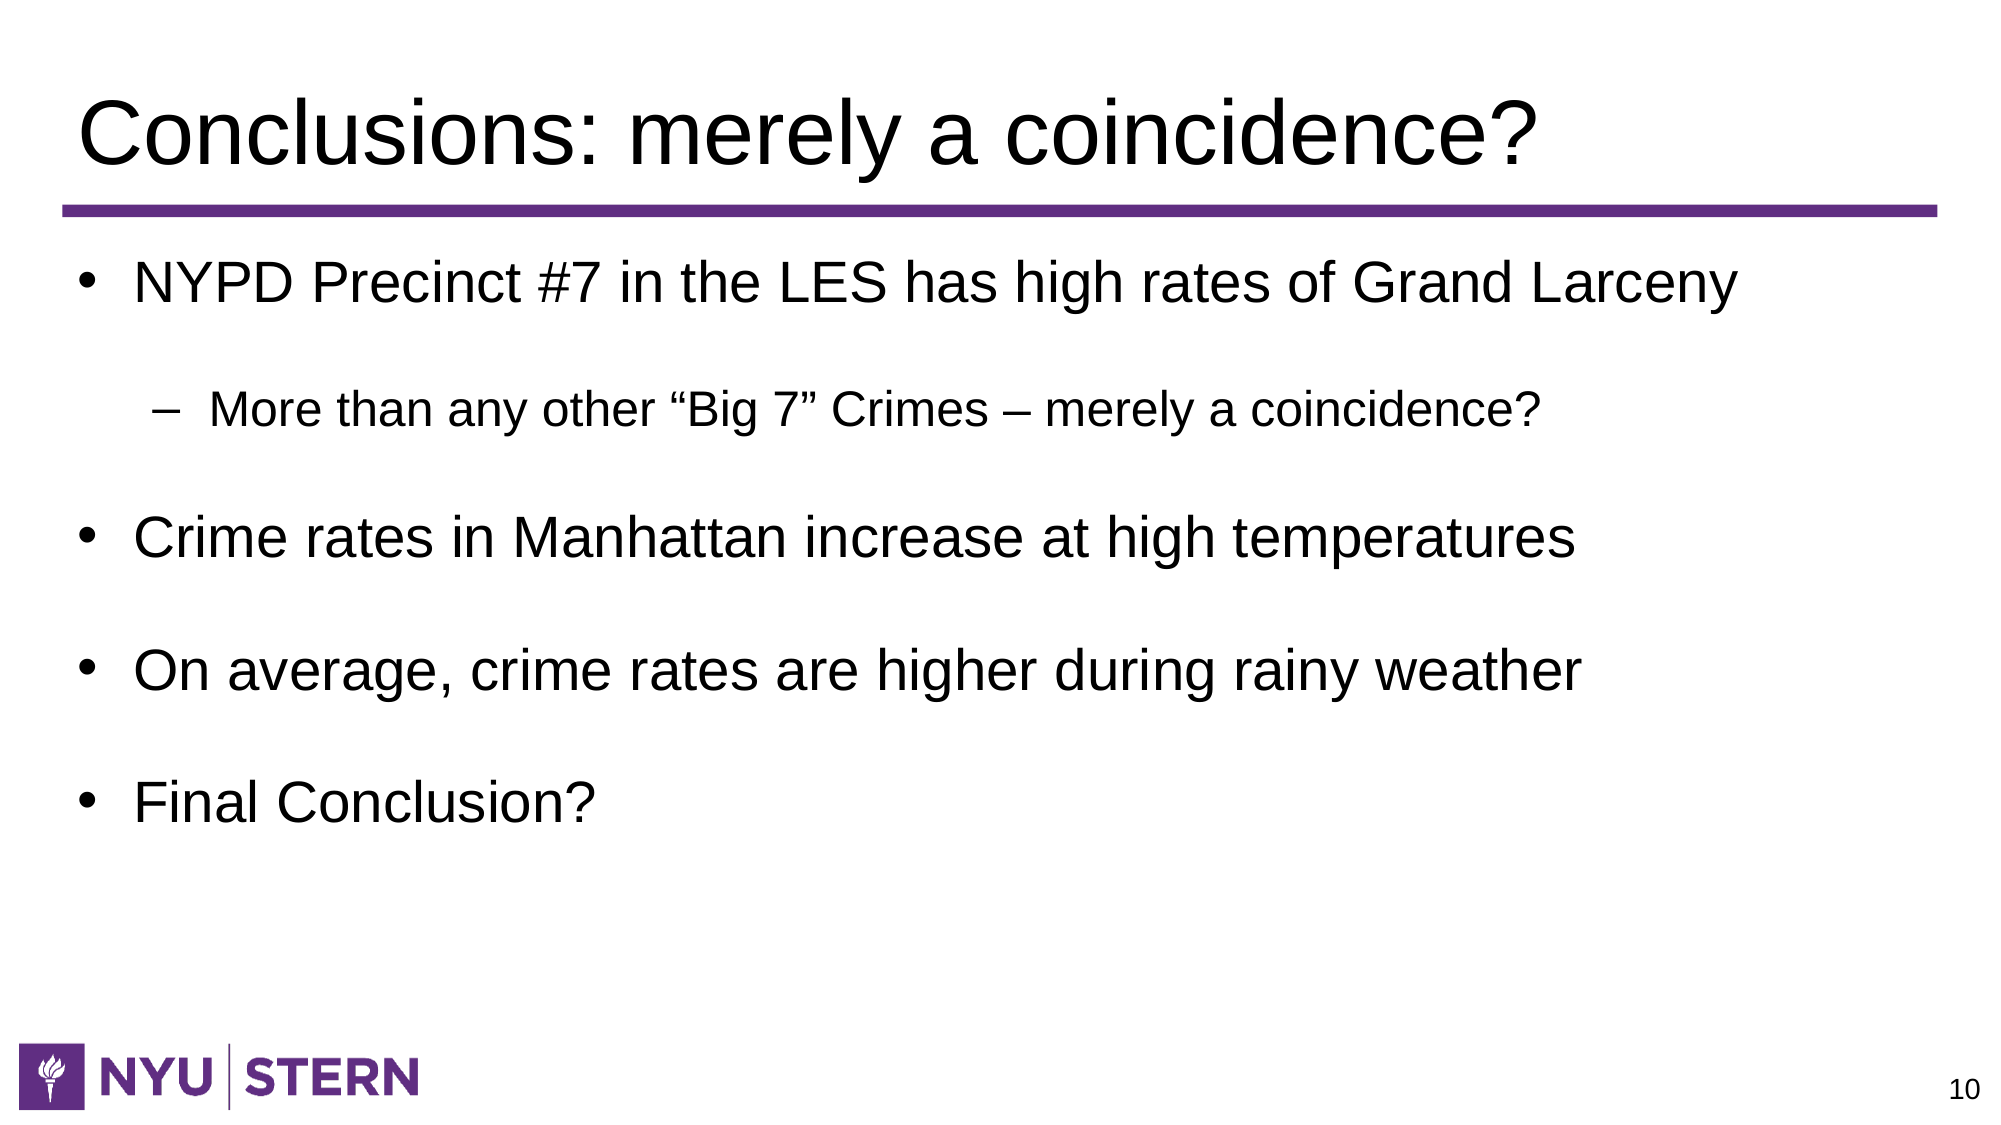

# Conclusions: merely a coincidence?
NYPD Precinct #7 in the LES has high rates of Grand Larceny
More than any other “Big 7” Crimes – merely a coincidence?
Crime rates in Manhattan increase at high temperatures
On average, crime rates are higher during rainy weather
Final Conclusion?
10